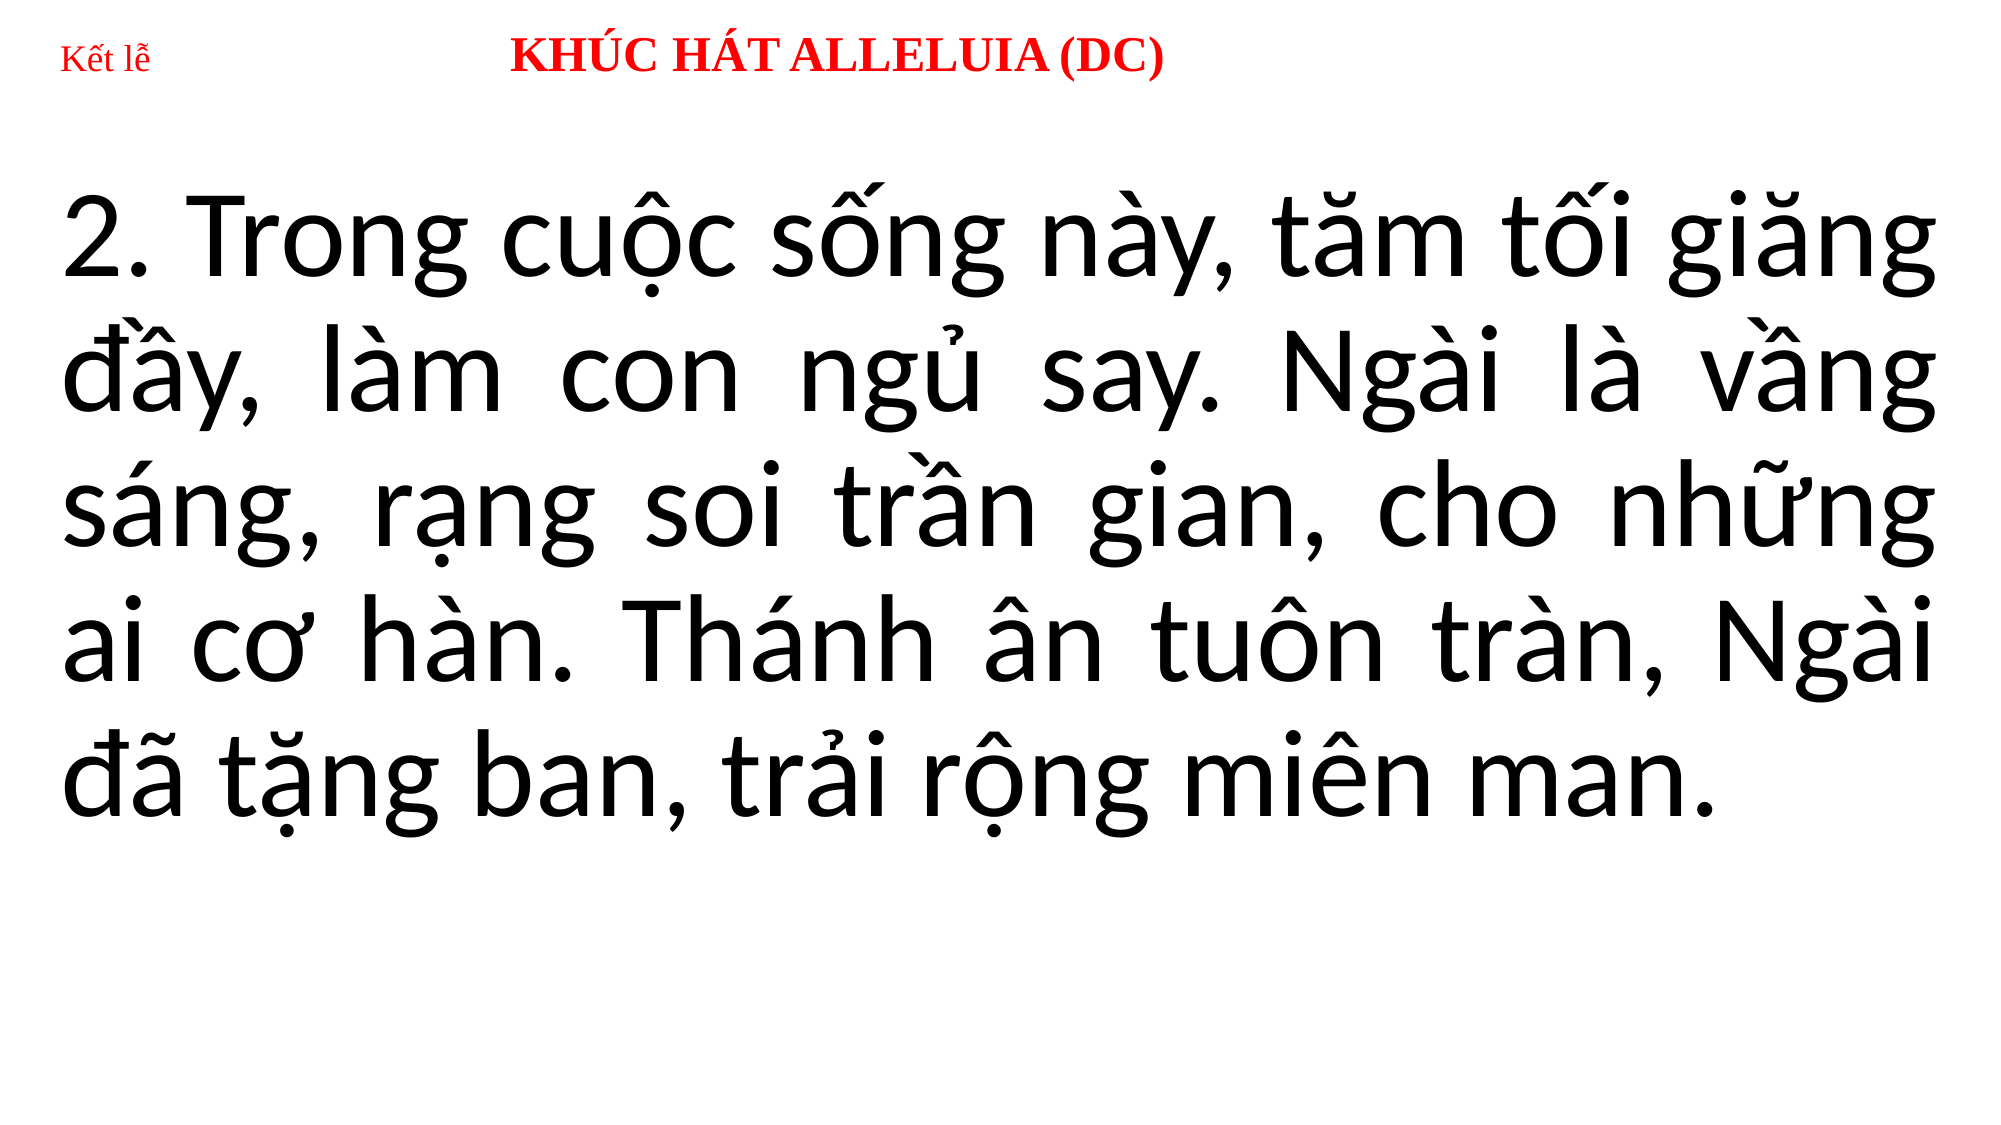

# Kết lễ                   		KHÚC HÁT ALLELUIA (DC)
2. Trong cuộc sống này, tăm tối giăng đầy, làm con ngủ say. Ngài là vầng sáng, rạng soi trần gian, cho những ai cơ hàn. Thánh ân tuôn tràn, Ngài đã tặng ban, trải rộng miên man.